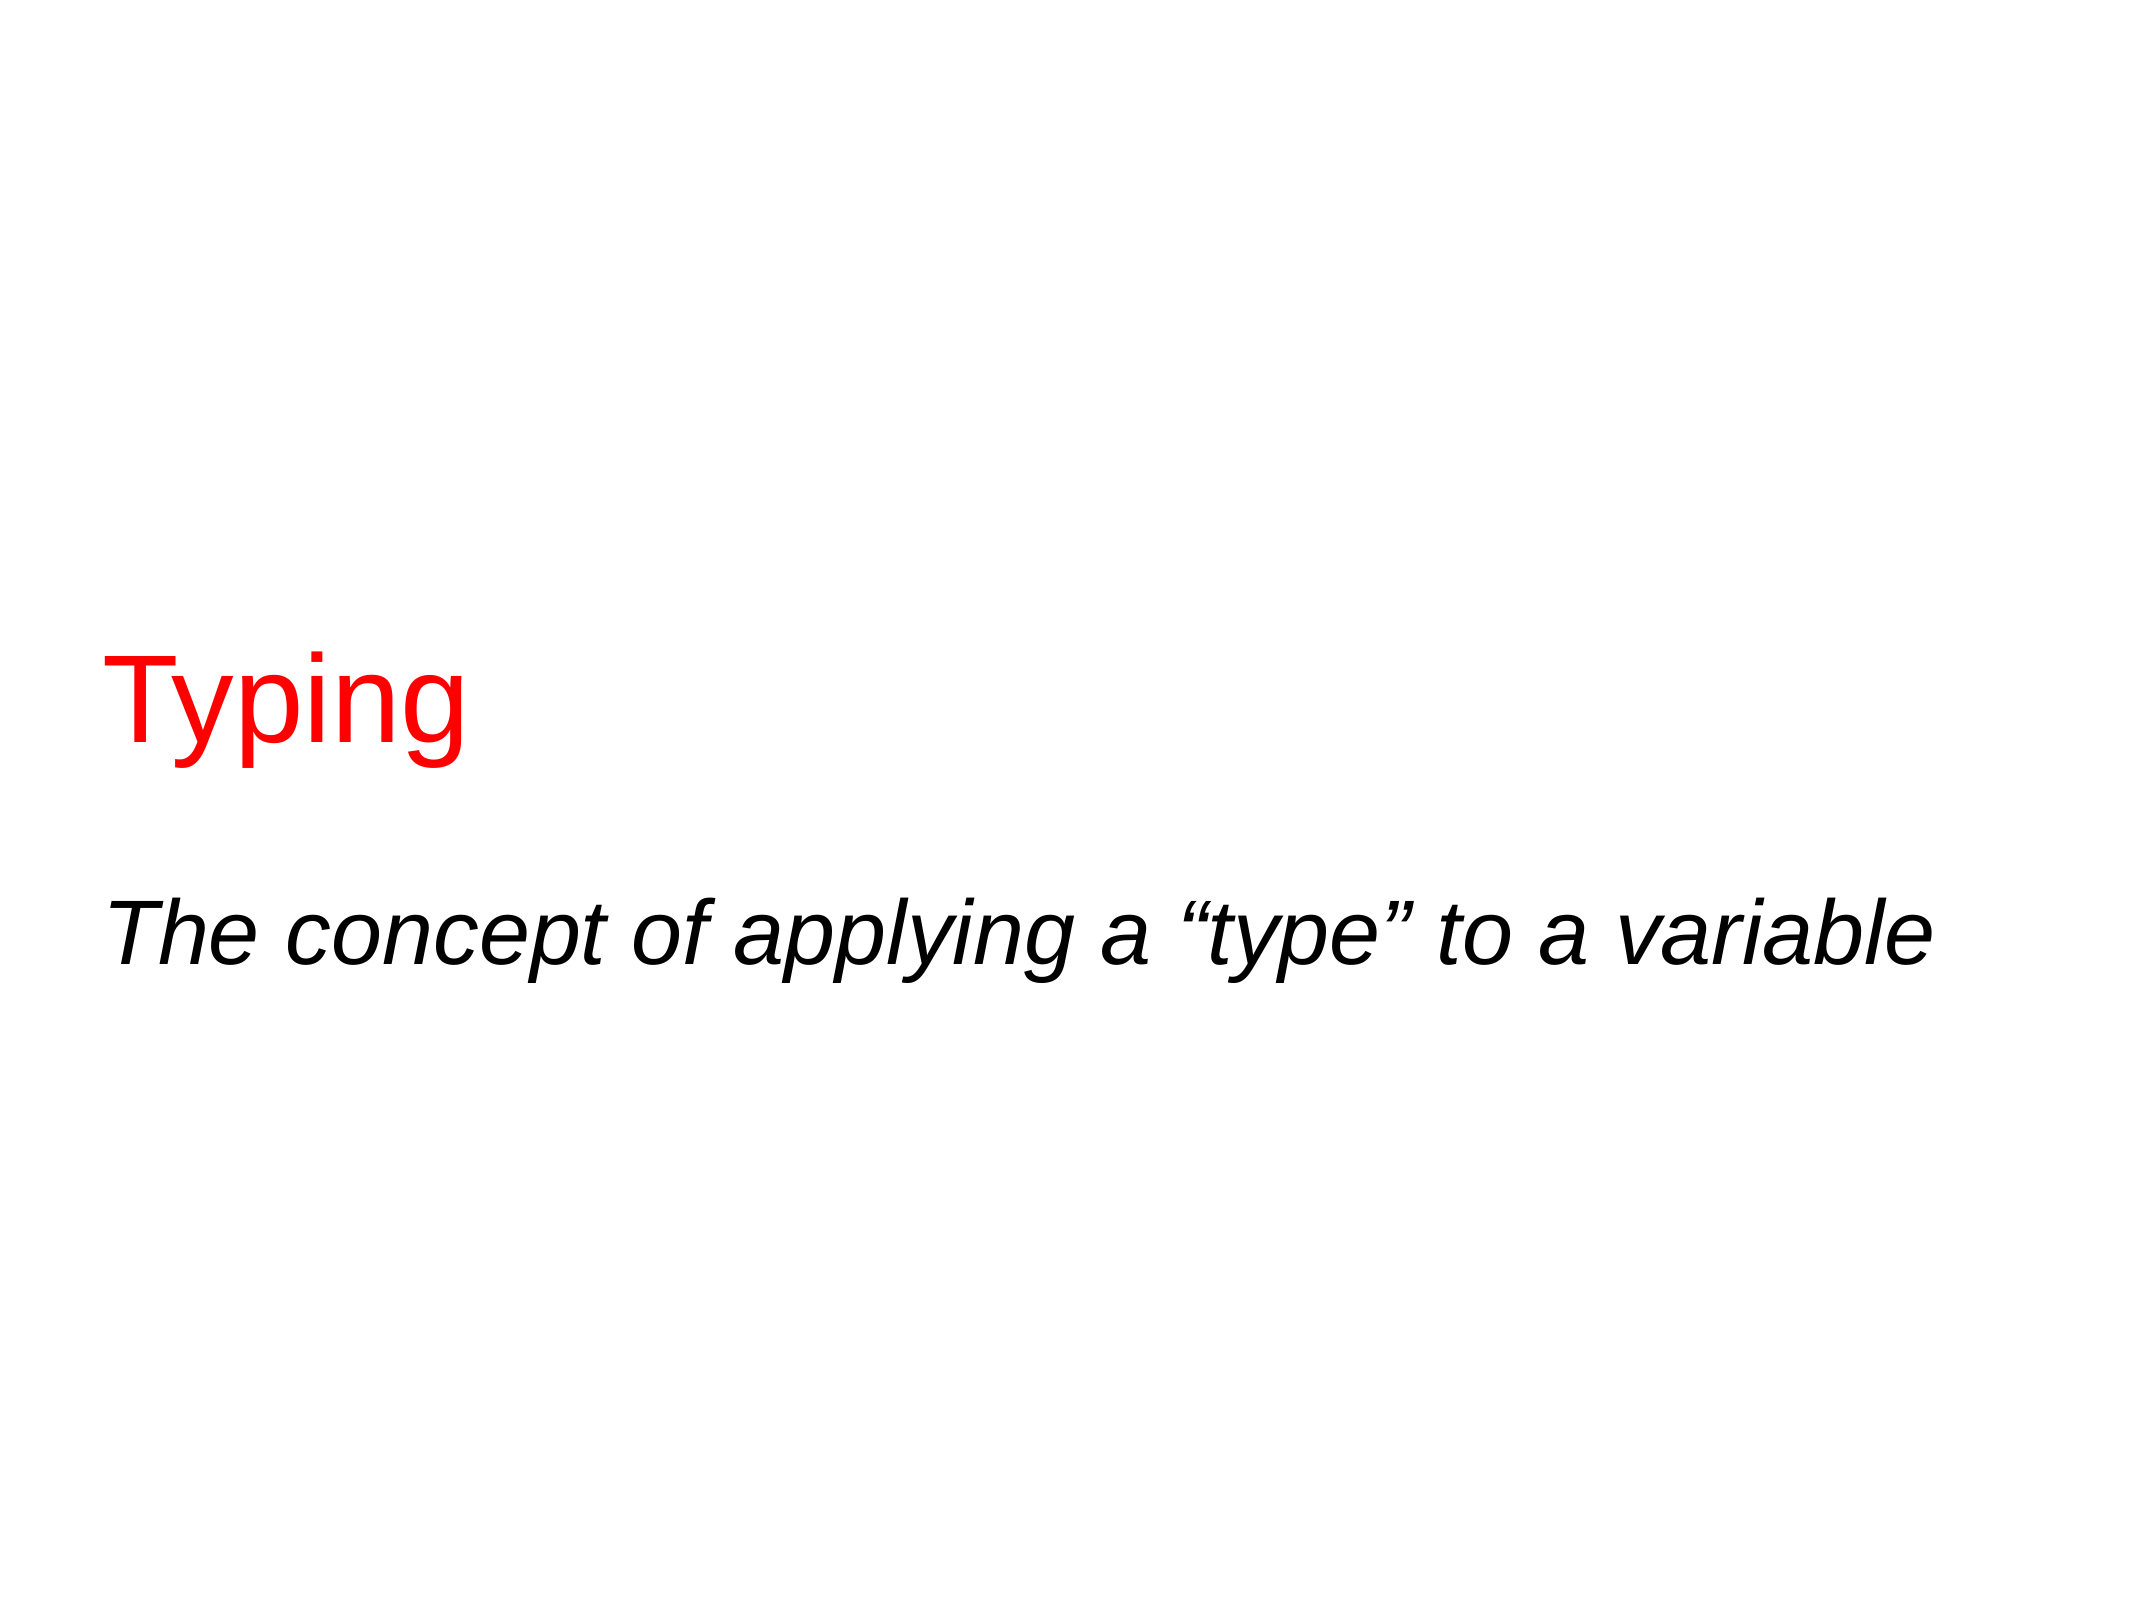

# Typing The concept of applying a “type” to a variable